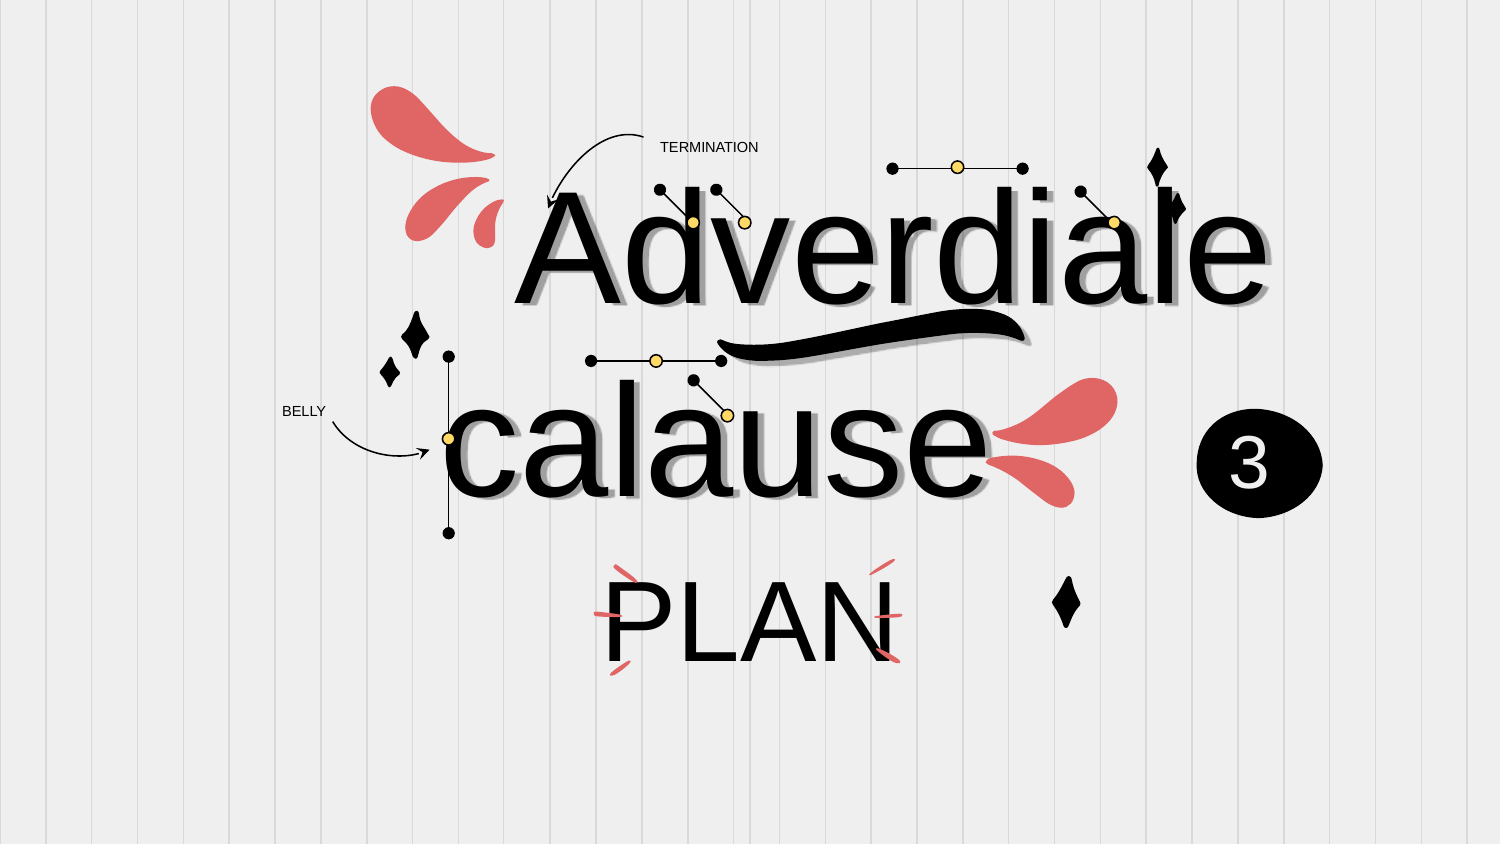

TERMINATION

# Adverdiale calause

BELLY

3

PLAN